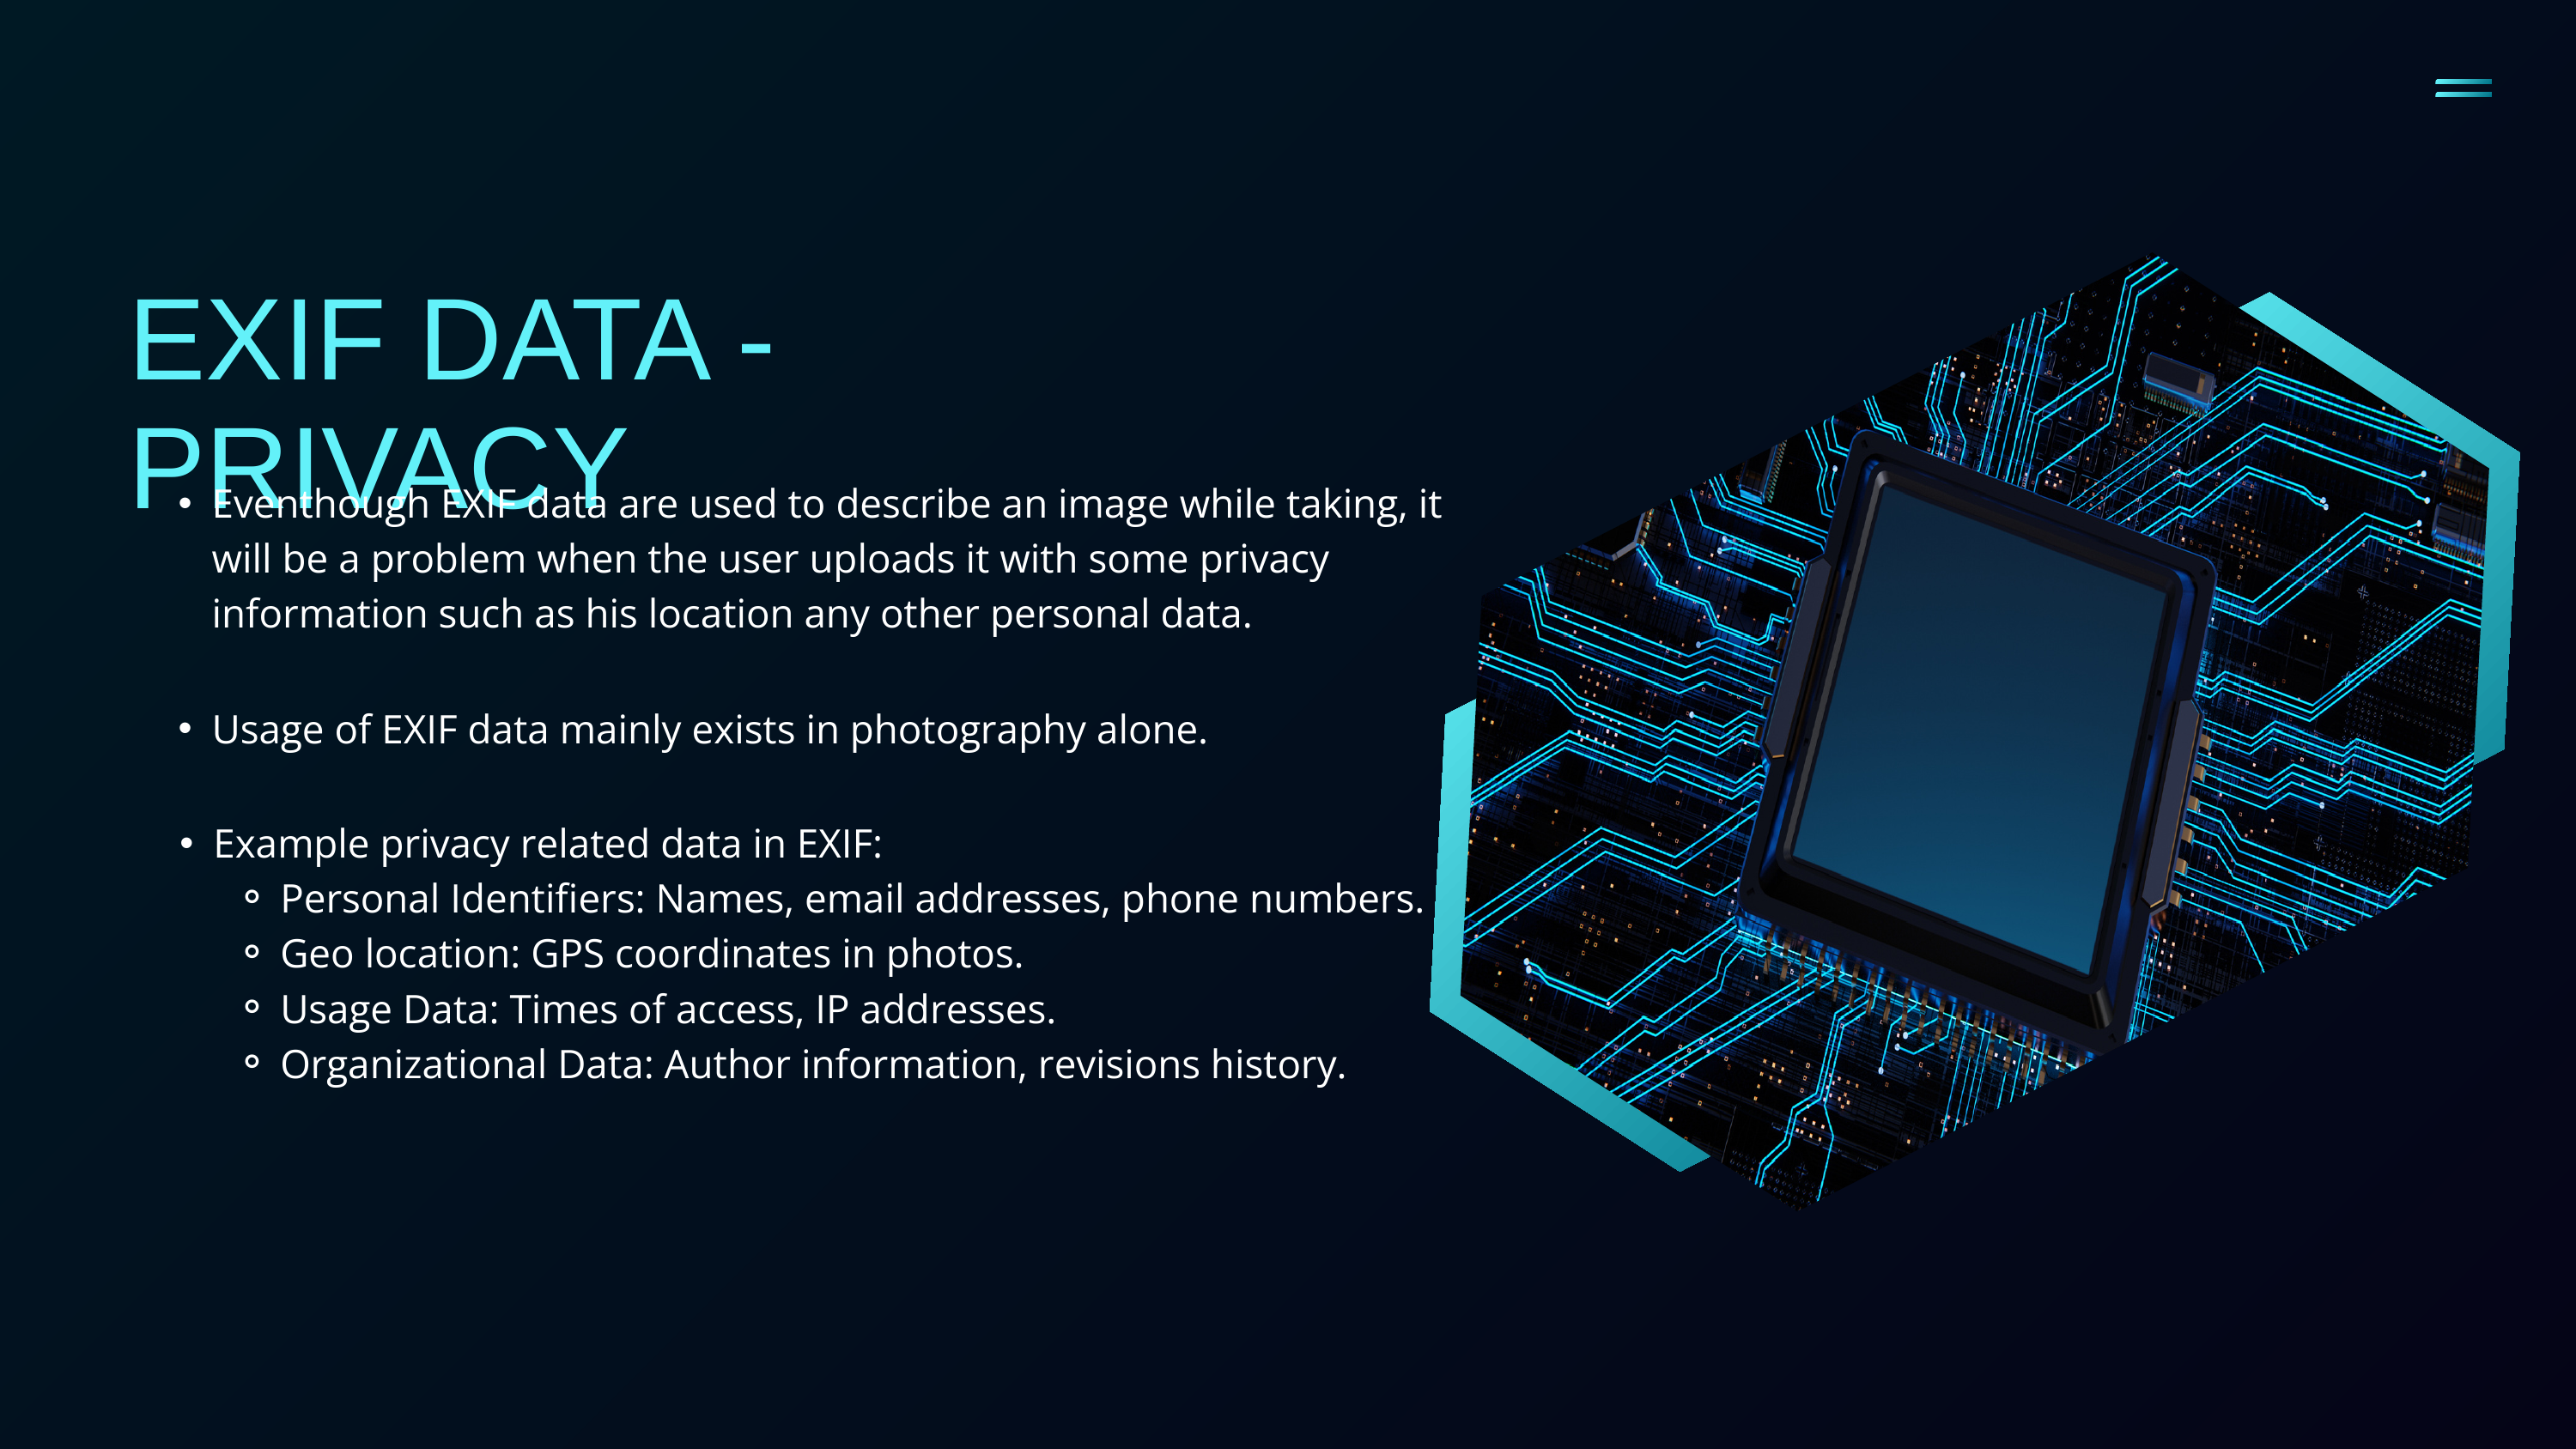

EXIF DATA - PRIVACY

Eventhough EXIF data are used to describe an image while taking, it will be a problem when the user uploads it with some privacy information such as his location any other personal data.
Usage of EXIF data mainly exists in photography alone.
Example privacy related data in EXIF:
Personal Identifiers: Names, email addresses, phone numbers.
Geo location: GPS coordinates in photos.
Usage Data: Times of access, IP addresses.
Organizational Data: Author information, revisions history.